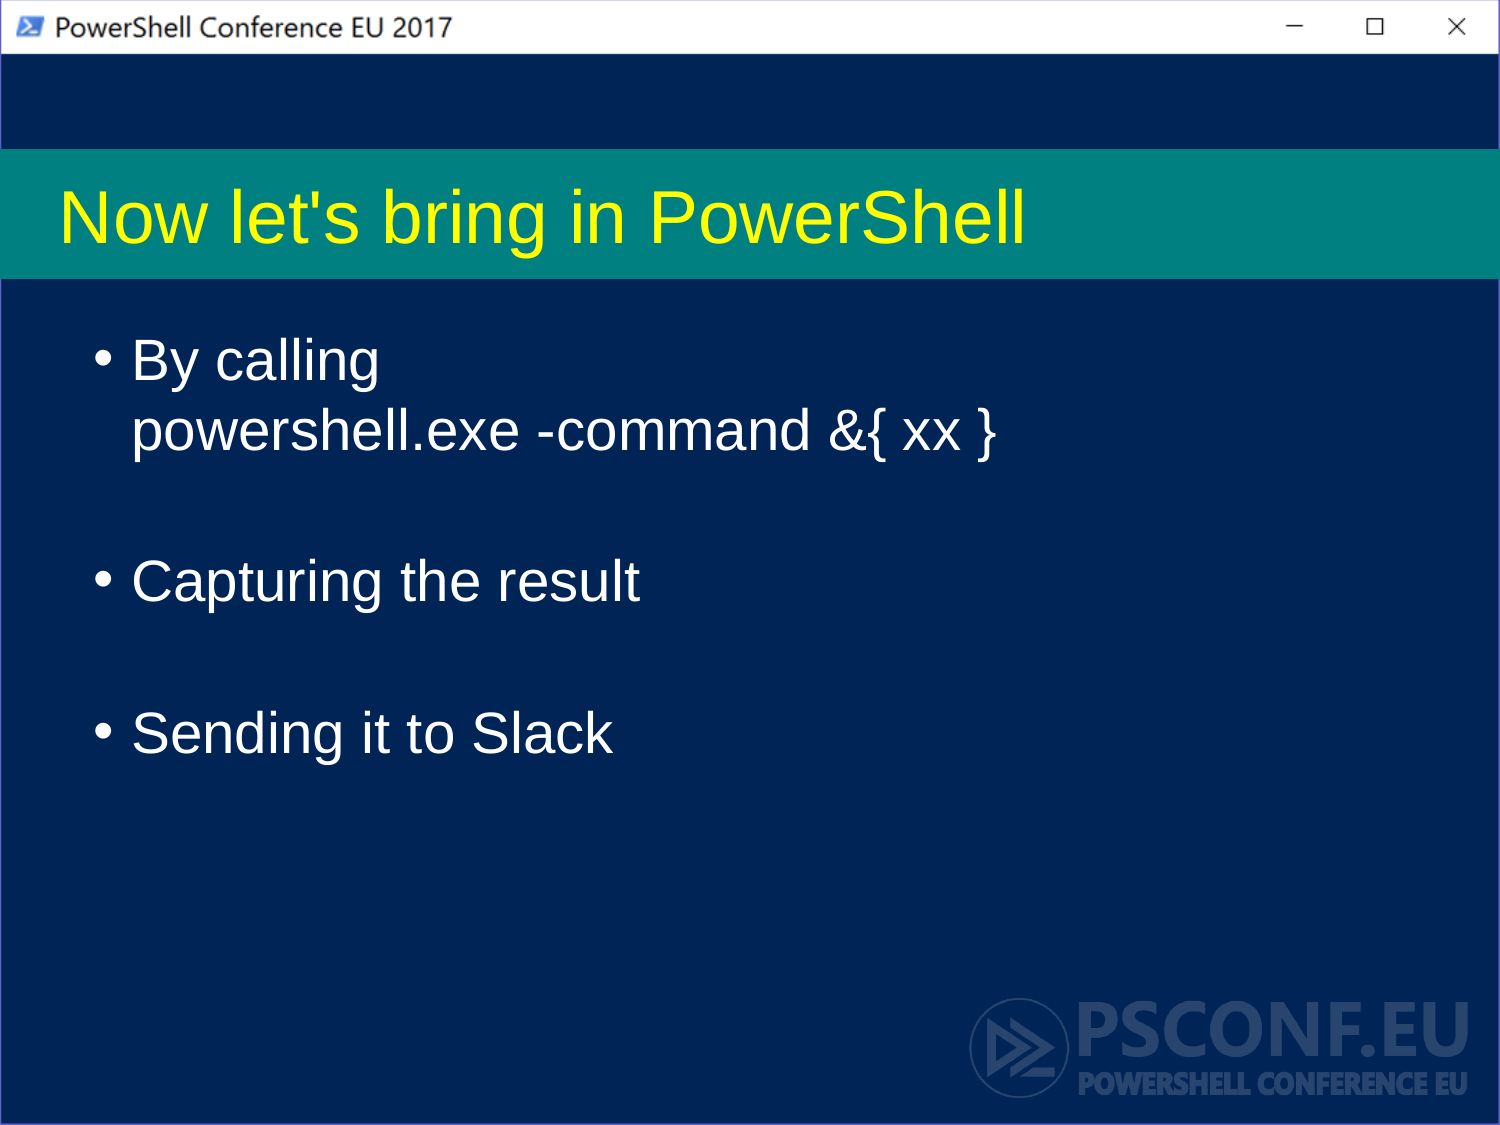

# Now let's bring in PowerShell
By calling
powershell.exe -command &{ xx }
Capturing the result
Sending it to Slack